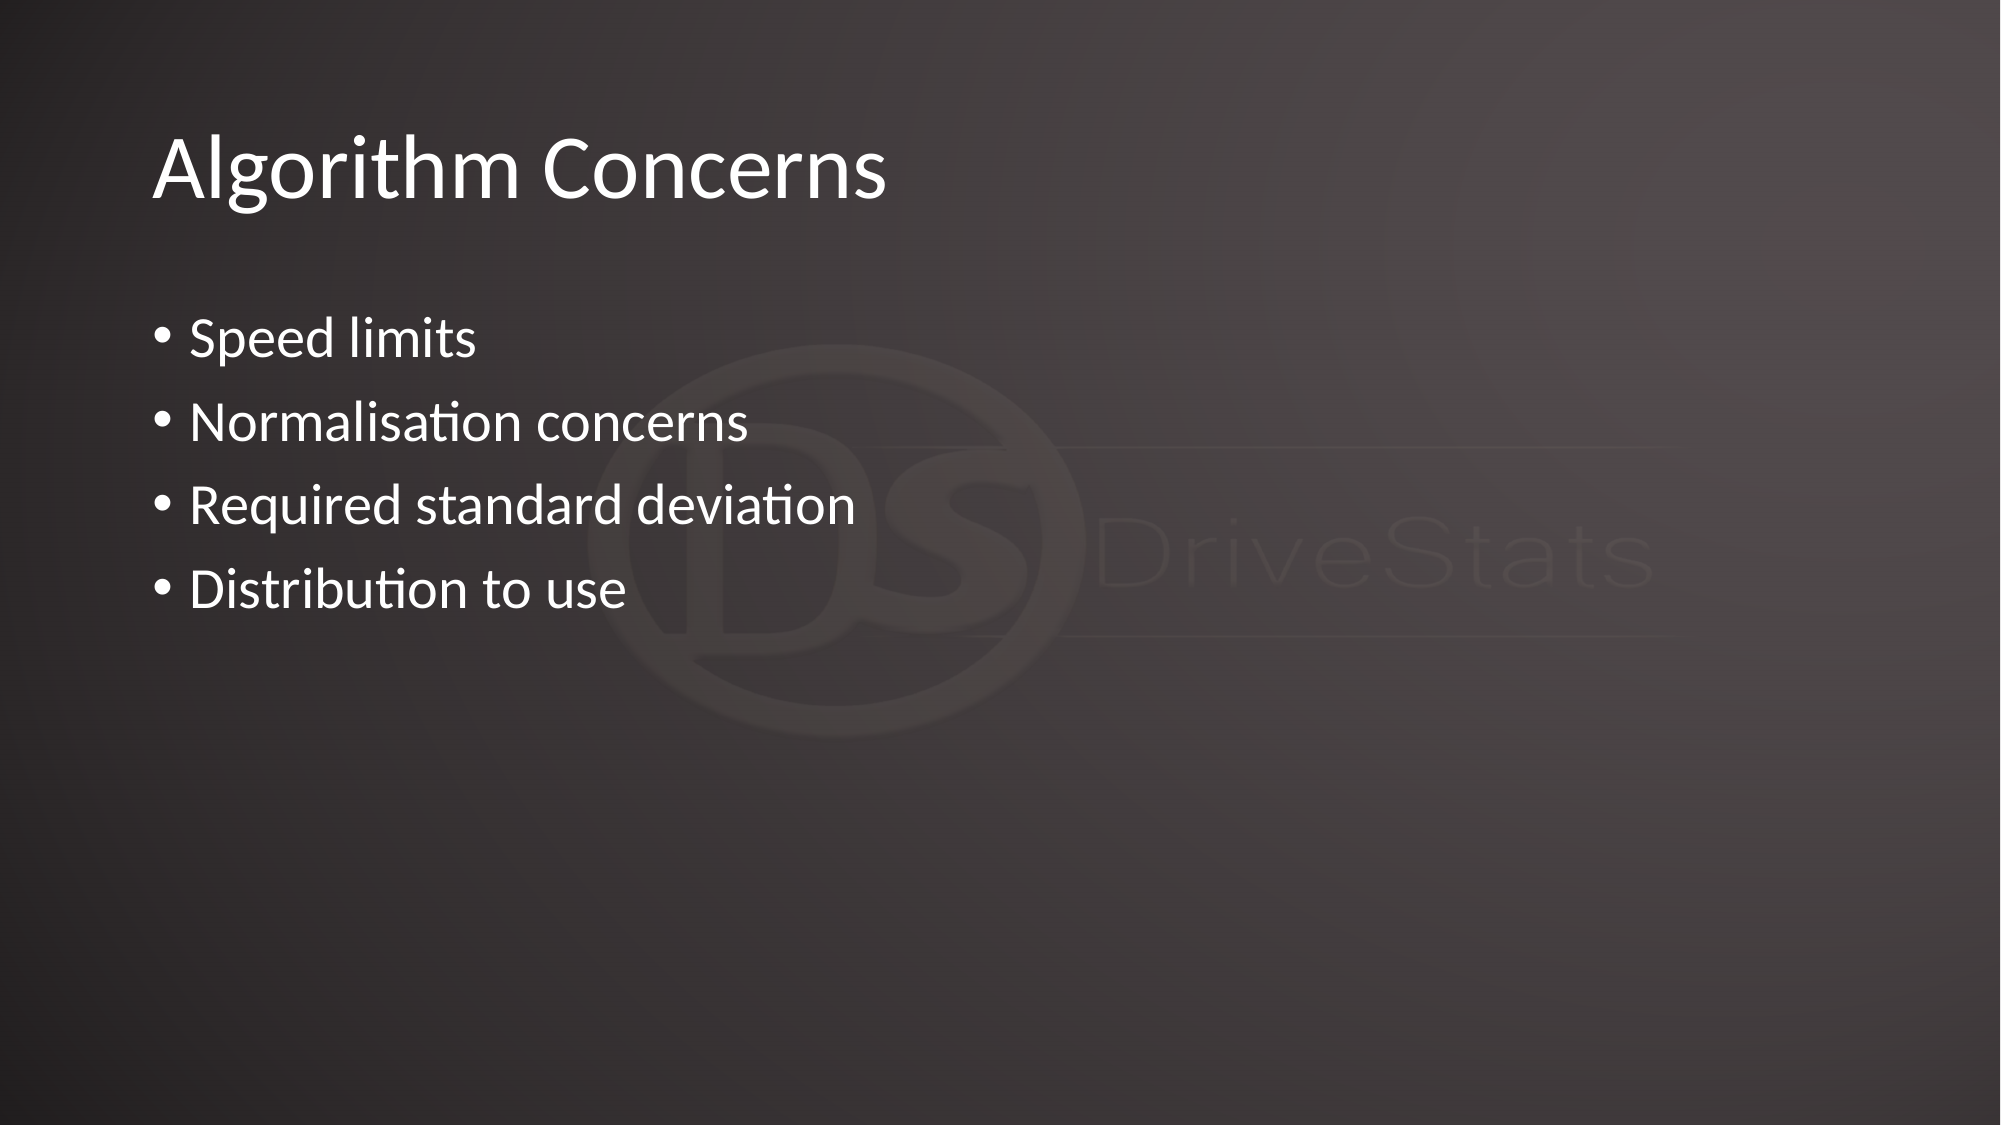

# Algorithm Concerns
Speed limits
Normalisation concerns
Required standard deviation
Distribution to use